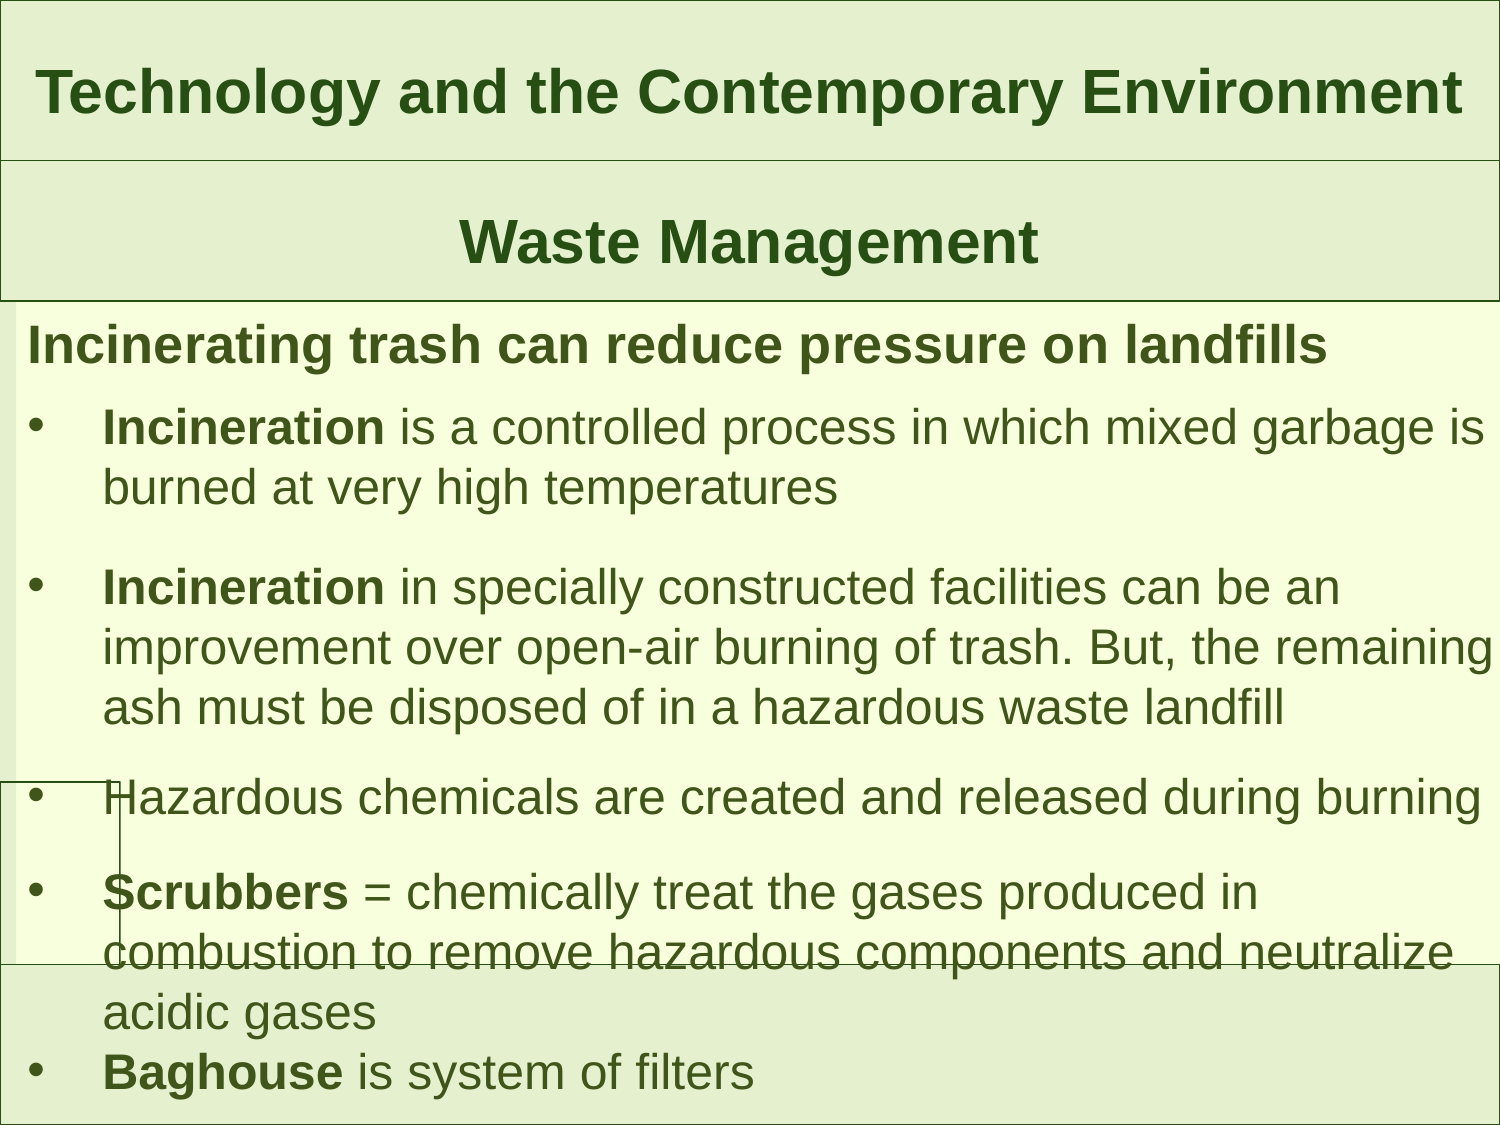

Technology and the Contemporary Environment
Waste Management
Incinerating trash can reduce pressure on landfills

Incineration is a controlled process in which mixed garbage is burned at very high temperatures

Incineration in specially constructed facilities can be an improvement over open-air burning of trash. But, the remaining ash must be disposed of in a hazardous waste landfill

Hazardous chemicals are created and released during burning

Scrubbers = chemically treat the gases produced in combustion to remove hazardous components and neutralize acidic gases
Baghouse is system of filters